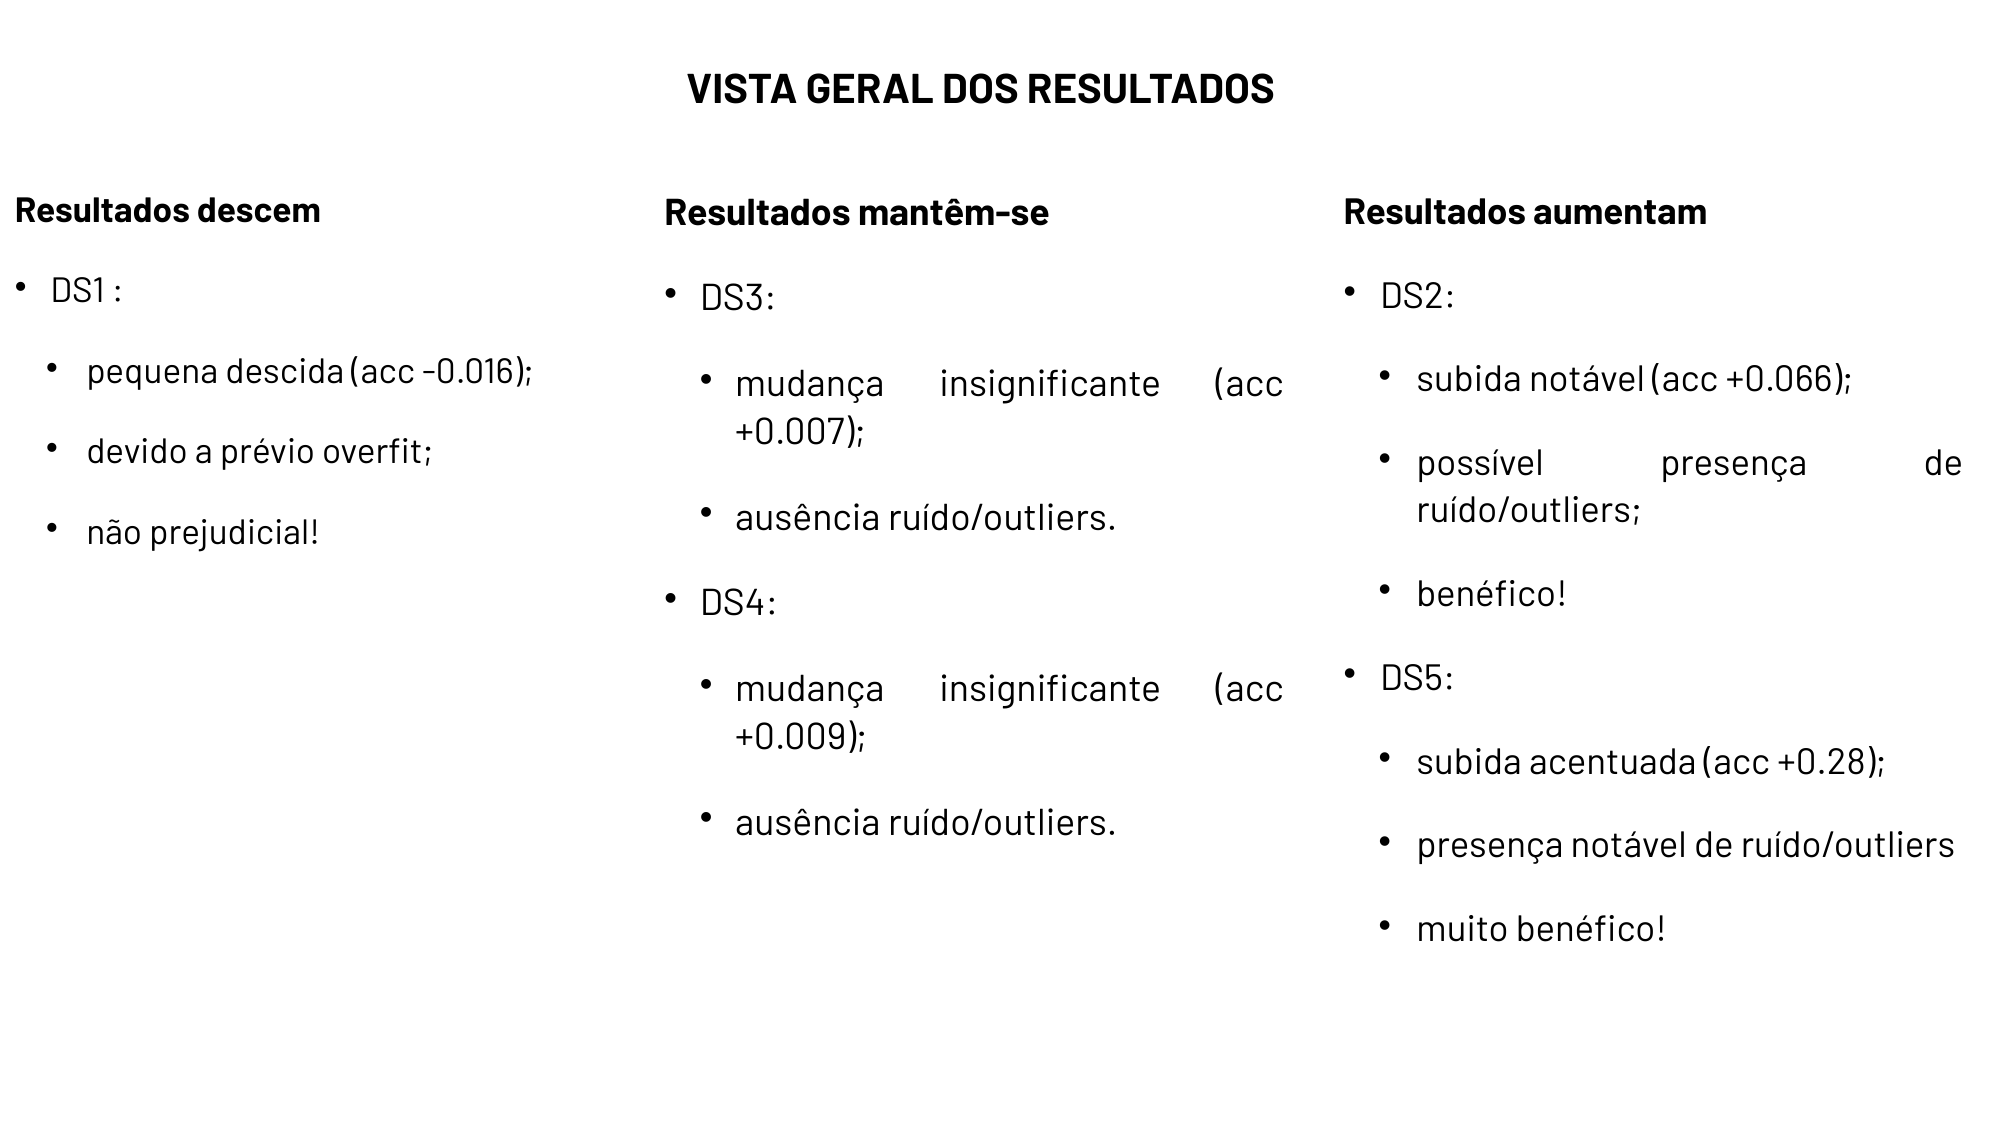

VISTA GERAL DOS RESULTADOS
Resultados descem
DS1 :
pequena descida (acc -0.016);
devido a prévio overfit;
não prejudicial!
Resultados mantêm-se
DS3:
mudança insignificante (acc +0.007);
ausência ruído/outliers.
DS4:
mudança insignificante (acc +0.009);
ausência ruído/outliers.
Resultados aumentam
DS2:
subida notável (acc +0.066);
possível presença de ruído/outliers;
benéfico!
DS5:
subida acentuada (acc +0.28);
presença notável de ruído/outliers
muito benéfico!